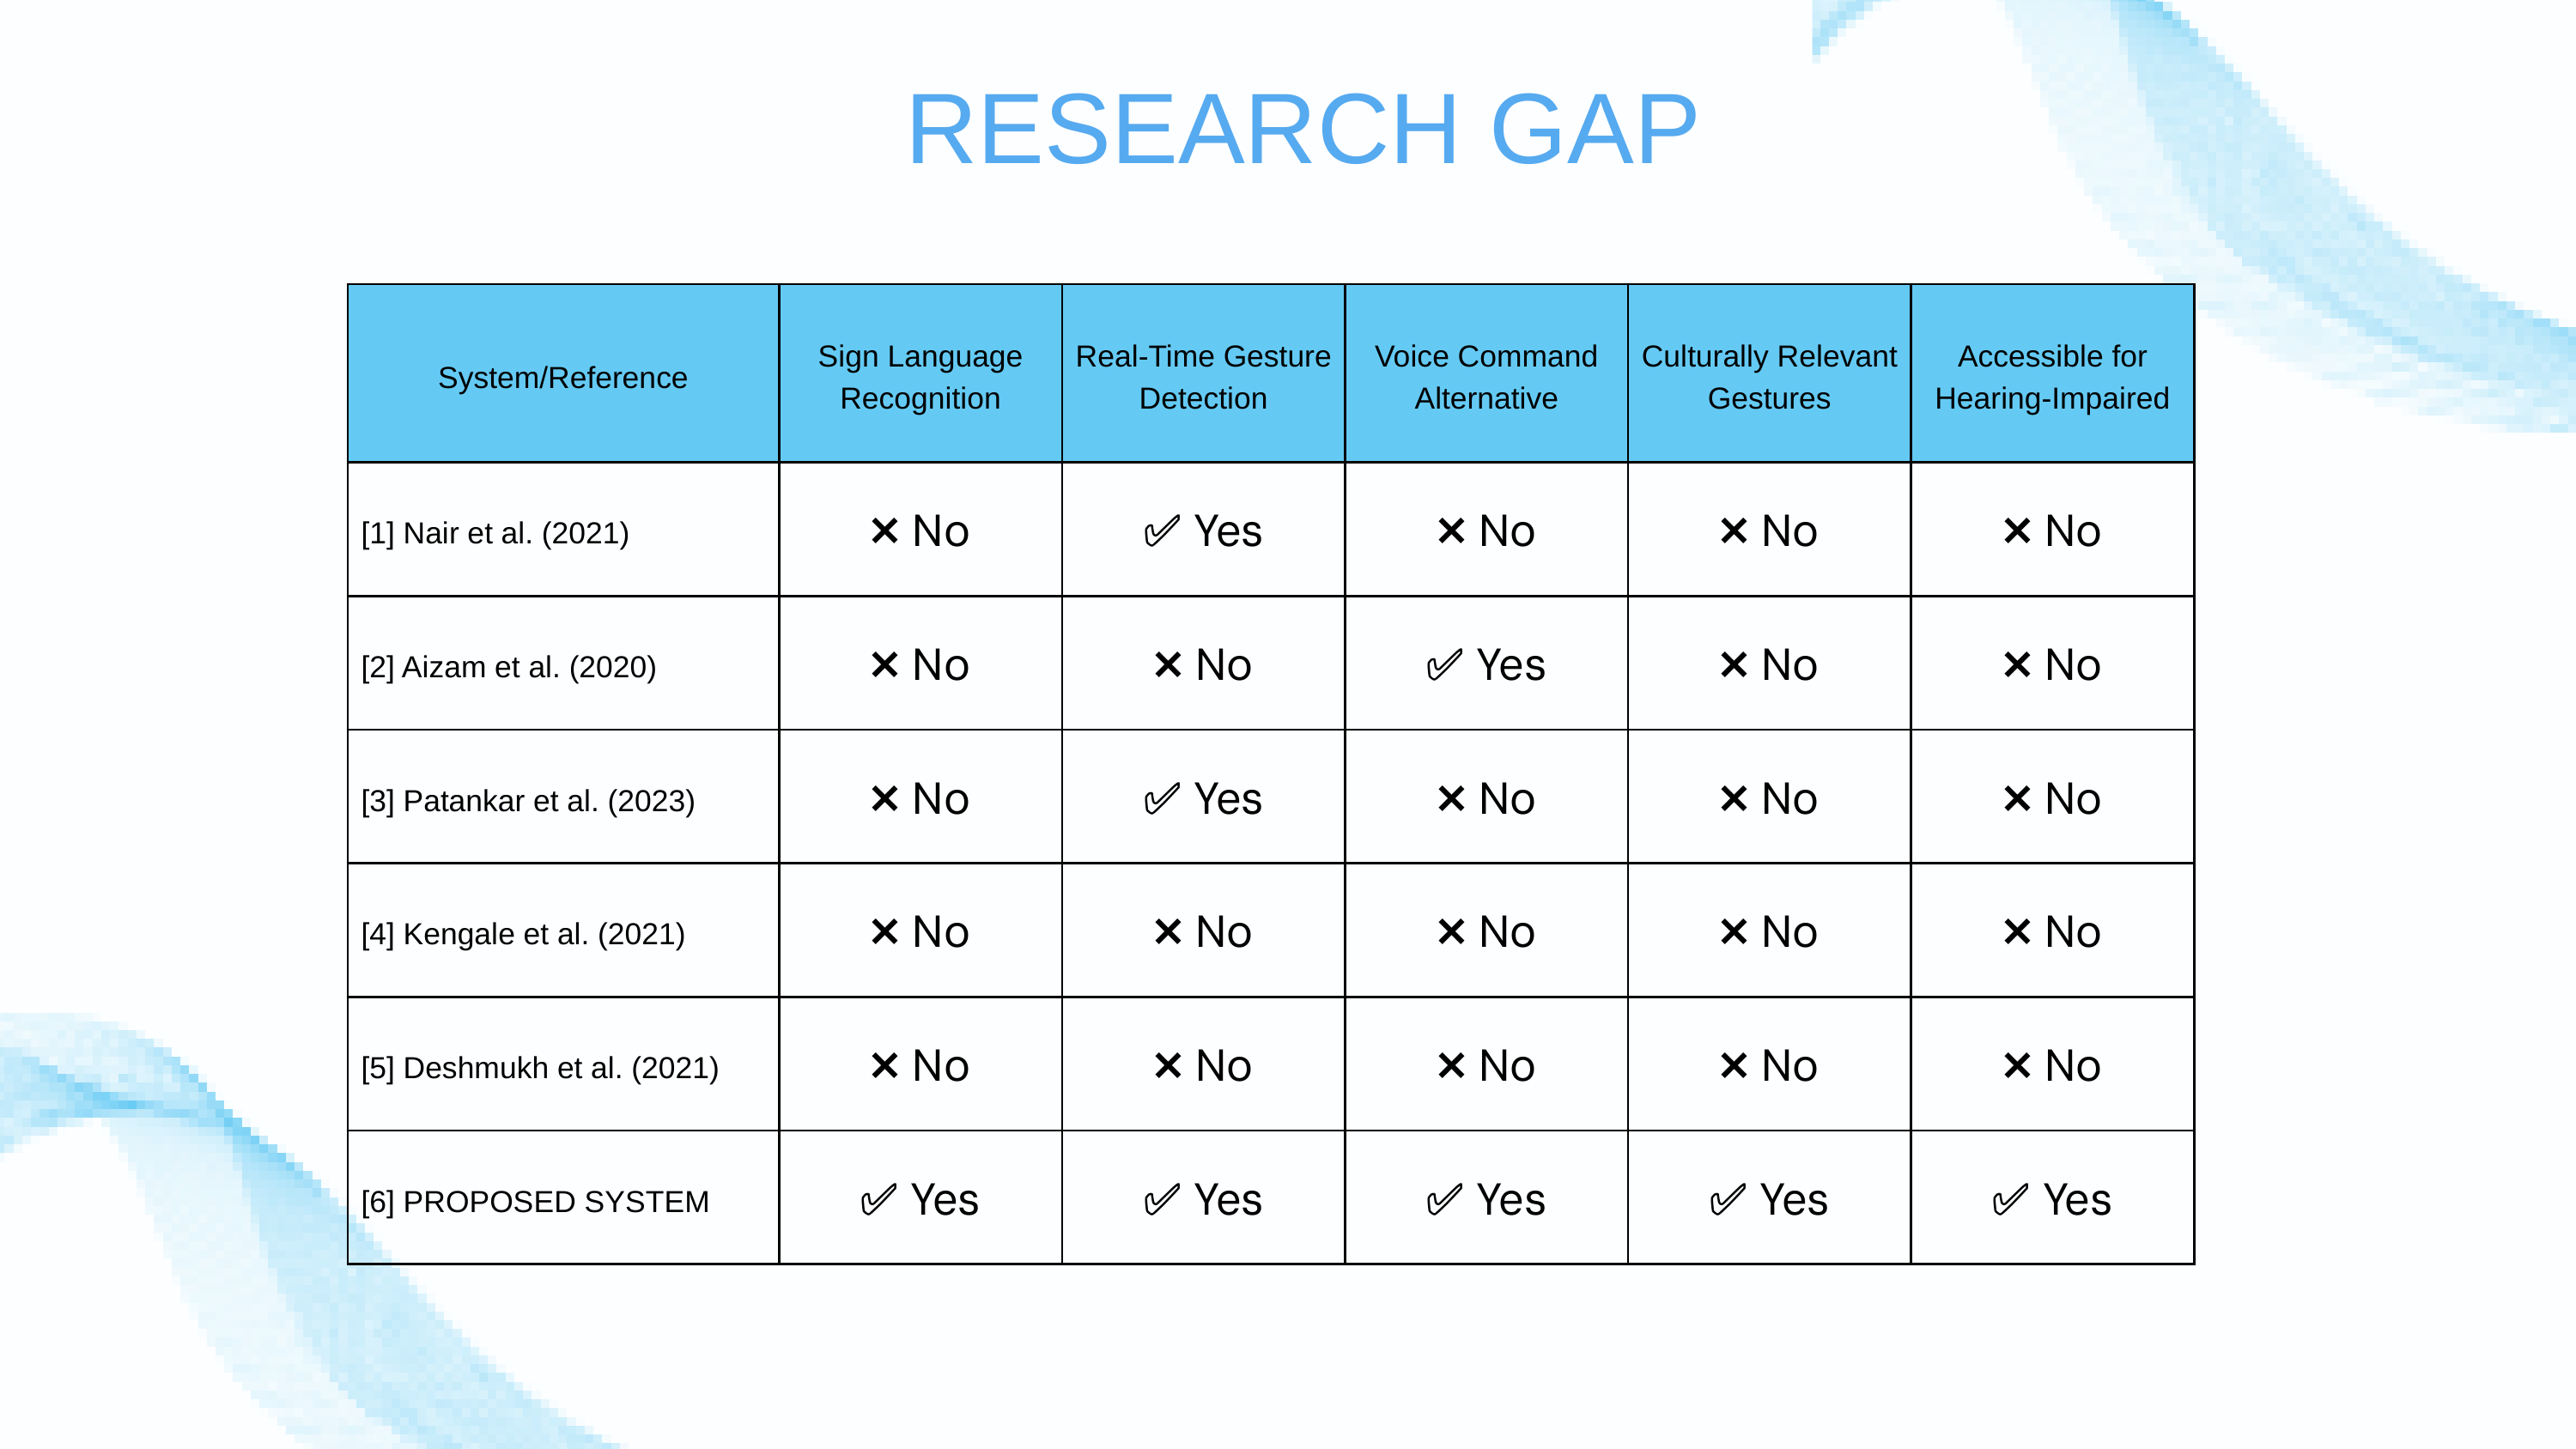

RESEARCH GAP
| System/Reference | Sign Language Recognition | Real-Time Gesture Detection | Voice Command Alternative | Culturally Relevant Gestures | Accessible for Hearing-Impaired |
| --- | --- | --- | --- | --- | --- |
| [1] Nair et al. (2021) | ❌ No | ✅ Yes | ❌ No | ❌ No | ❌ No |
| [2] Aizam et al. (2020) | ❌ No | ❌ No | ✅ Yes | ❌ No | ❌ No |
| [3] Patankar et al. (2023) | ❌ No | ✅ Yes | ❌ No | ❌ No | ❌ No |
| [4] Kengale et al. (2021) | ❌ No | ❌ No | ❌ No | ❌ No | ❌ No |
| [5] Deshmukh et al. (2021) | ❌ No | ❌ No | ❌ No | ❌ No | ❌ No |
| [6] PROPOSED SYSTEM | ✅ Yes | ✅ Yes | ✅ Yes | ✅ Yes | ✅ Yes |